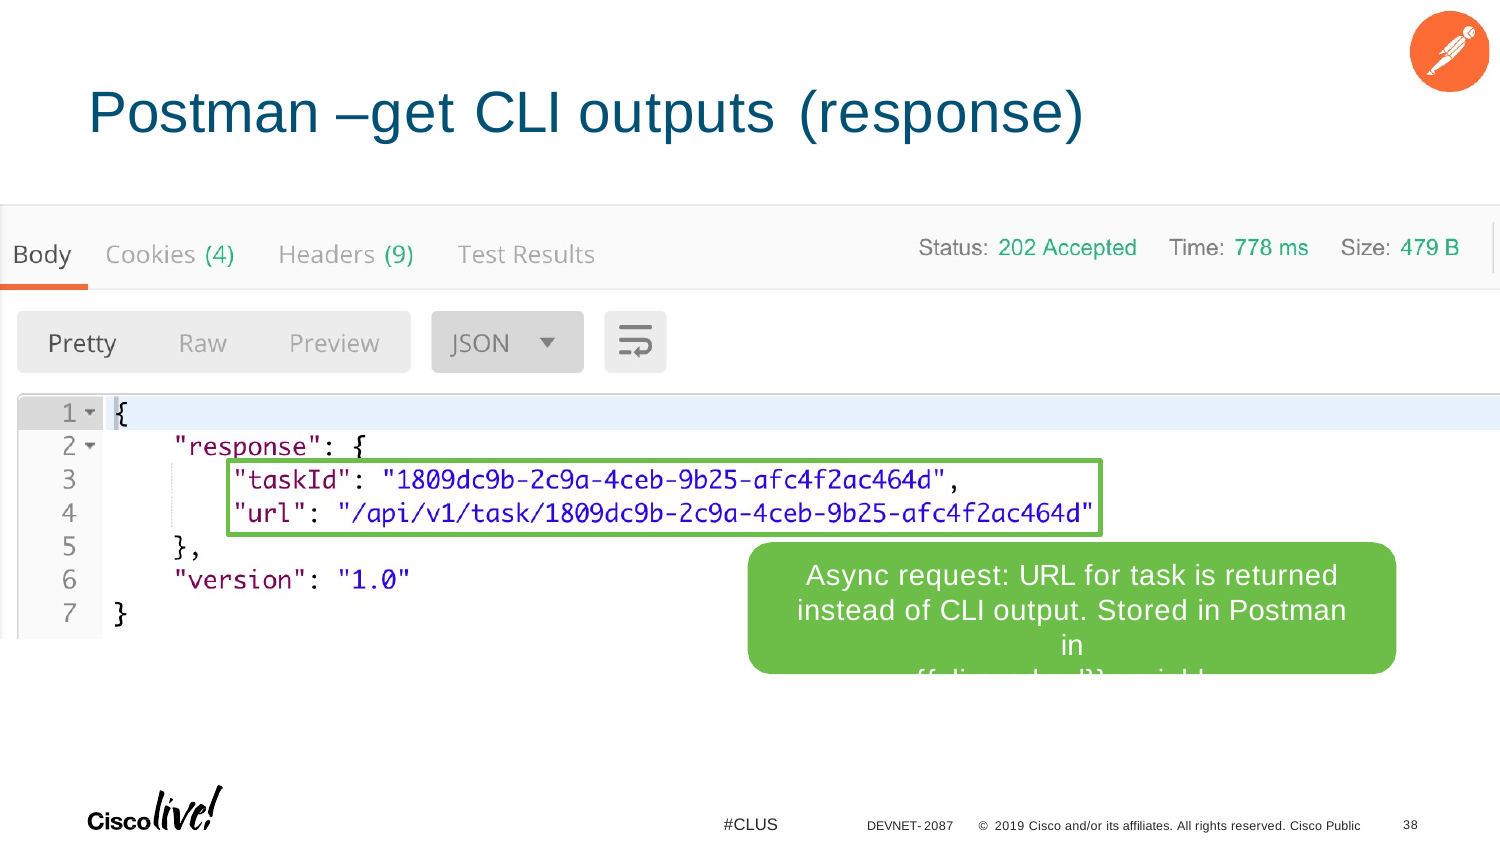

# Postman –get CLI outputs (response)

Async request: URL for task is returned
instead of CLI output. Stored in Postman in
{{cli-read-url}} variable.
#CLUS
38
DEVNET-2087
© 2019 Cisco and/or its affiliates. All rights reserved. Cisco Public